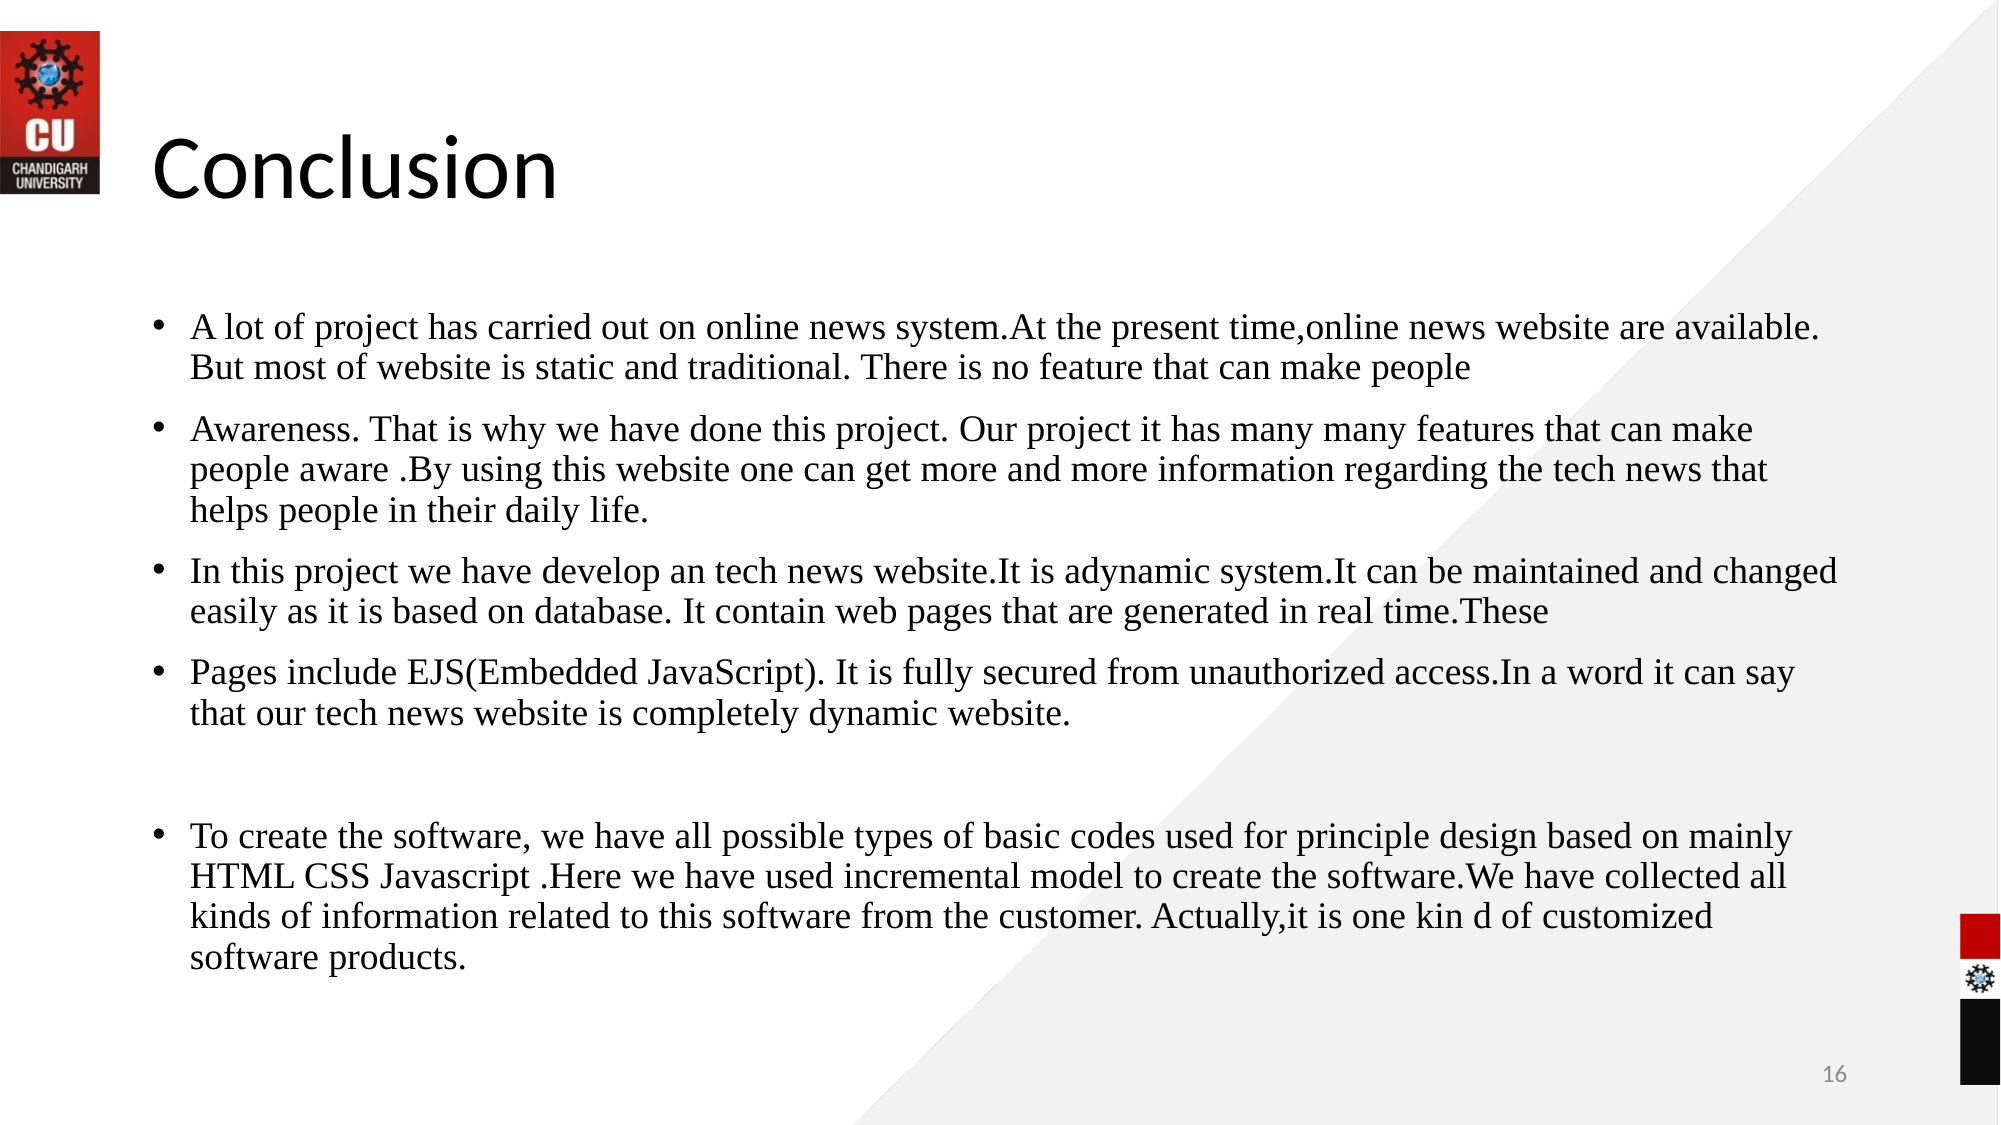

# Conclusion
A lot of project has carried out on online news system.At the present time,online news website are available. But most of website is static and traditional. There is no feature that can make people
Awareness. That is why we have done this project. Our project it has many many features that can make people aware .By using this website one can get more and more information regarding the tech news that helps people in their daily life.
In this project we have develop an tech news website.It is adynamic system.It can be maintained and changed easily as it is based on database. It contain web pages that are generated in real time.These
Pages include EJS(Embedded JavaScript). It is fully secured from unauthorized access.In a word it can say that our tech news website is completely dynamic website.

To create the software, we have all possible types of basic codes used for principle design based on mainly HTML CSS Javascript .Here we have used incremental model to create the software.We have collected all kinds of information related to this software from the customer. Actually,it is one kin d of customized software products.

16